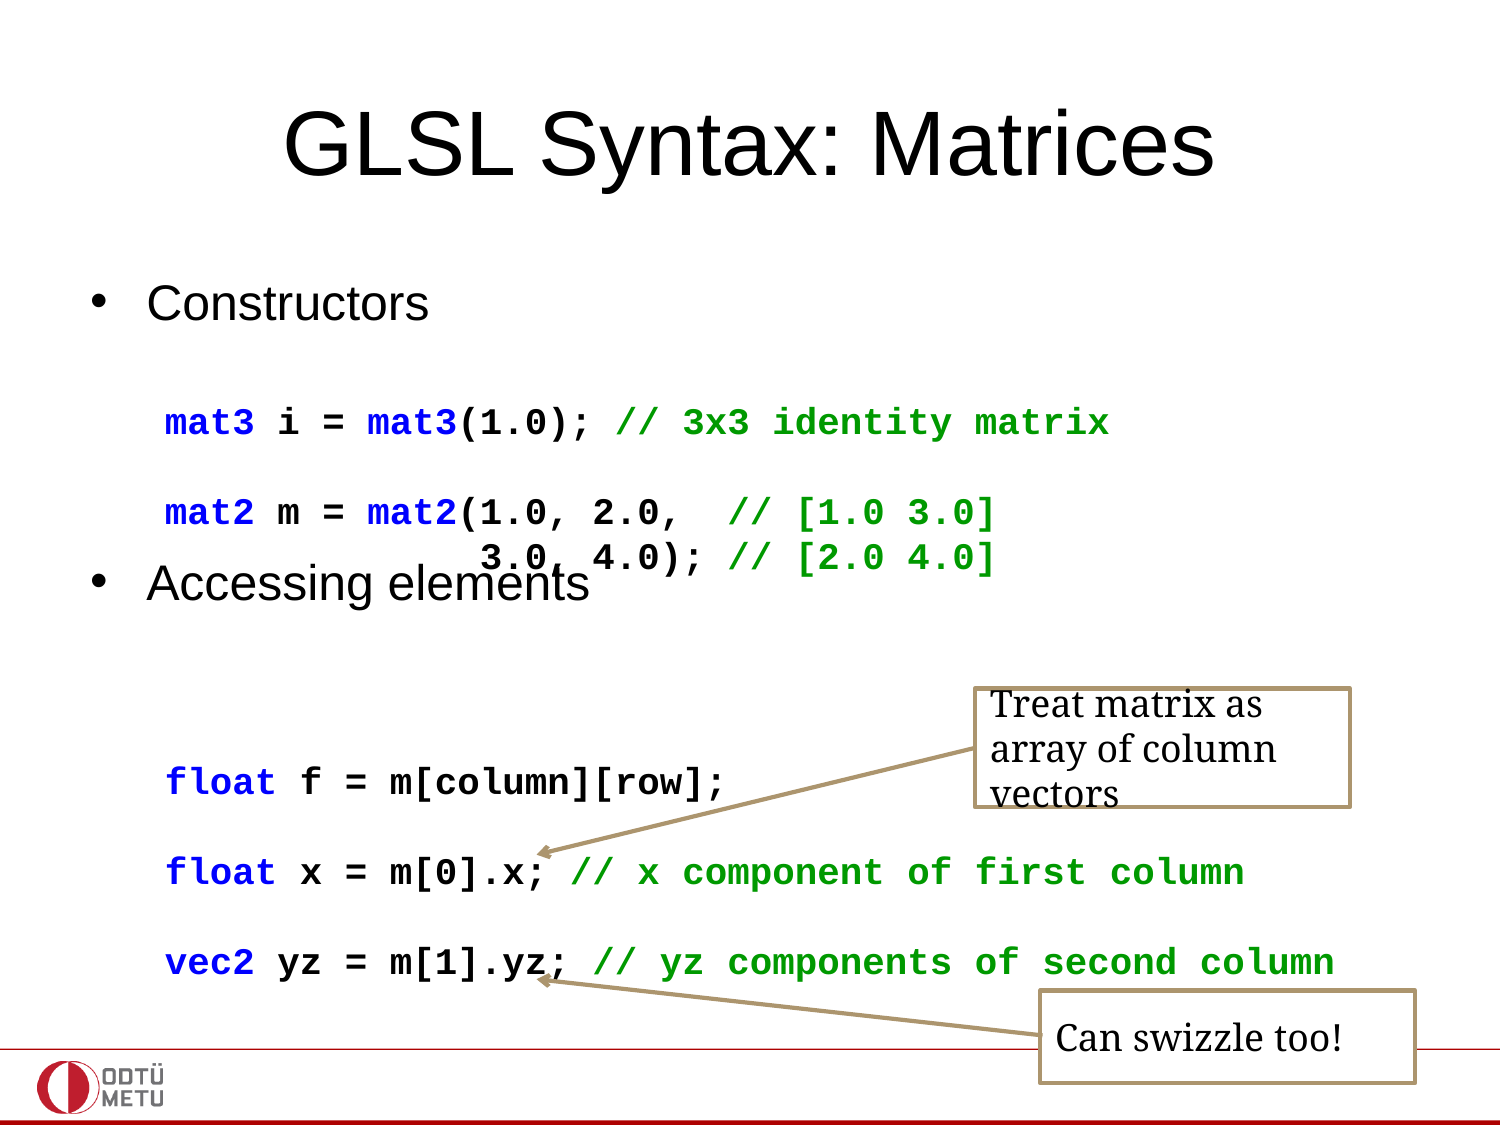

# GLSL Syntax: Matrices
Constructors

Accessing elements

mat3 i = mat3(1.0); // 3x3 identity matrix

mat2 m = mat2(1.0, 2.0,  // [1.0 3.0]
              3.0, 4.0); // [2.0 4.0]

Treat matrix as array of column vectors
float f = m[column][row];

float x = m[0].x; // x component of first column

vec2 yz = m[1].yz; // yz components of second column

Can swizzle too!